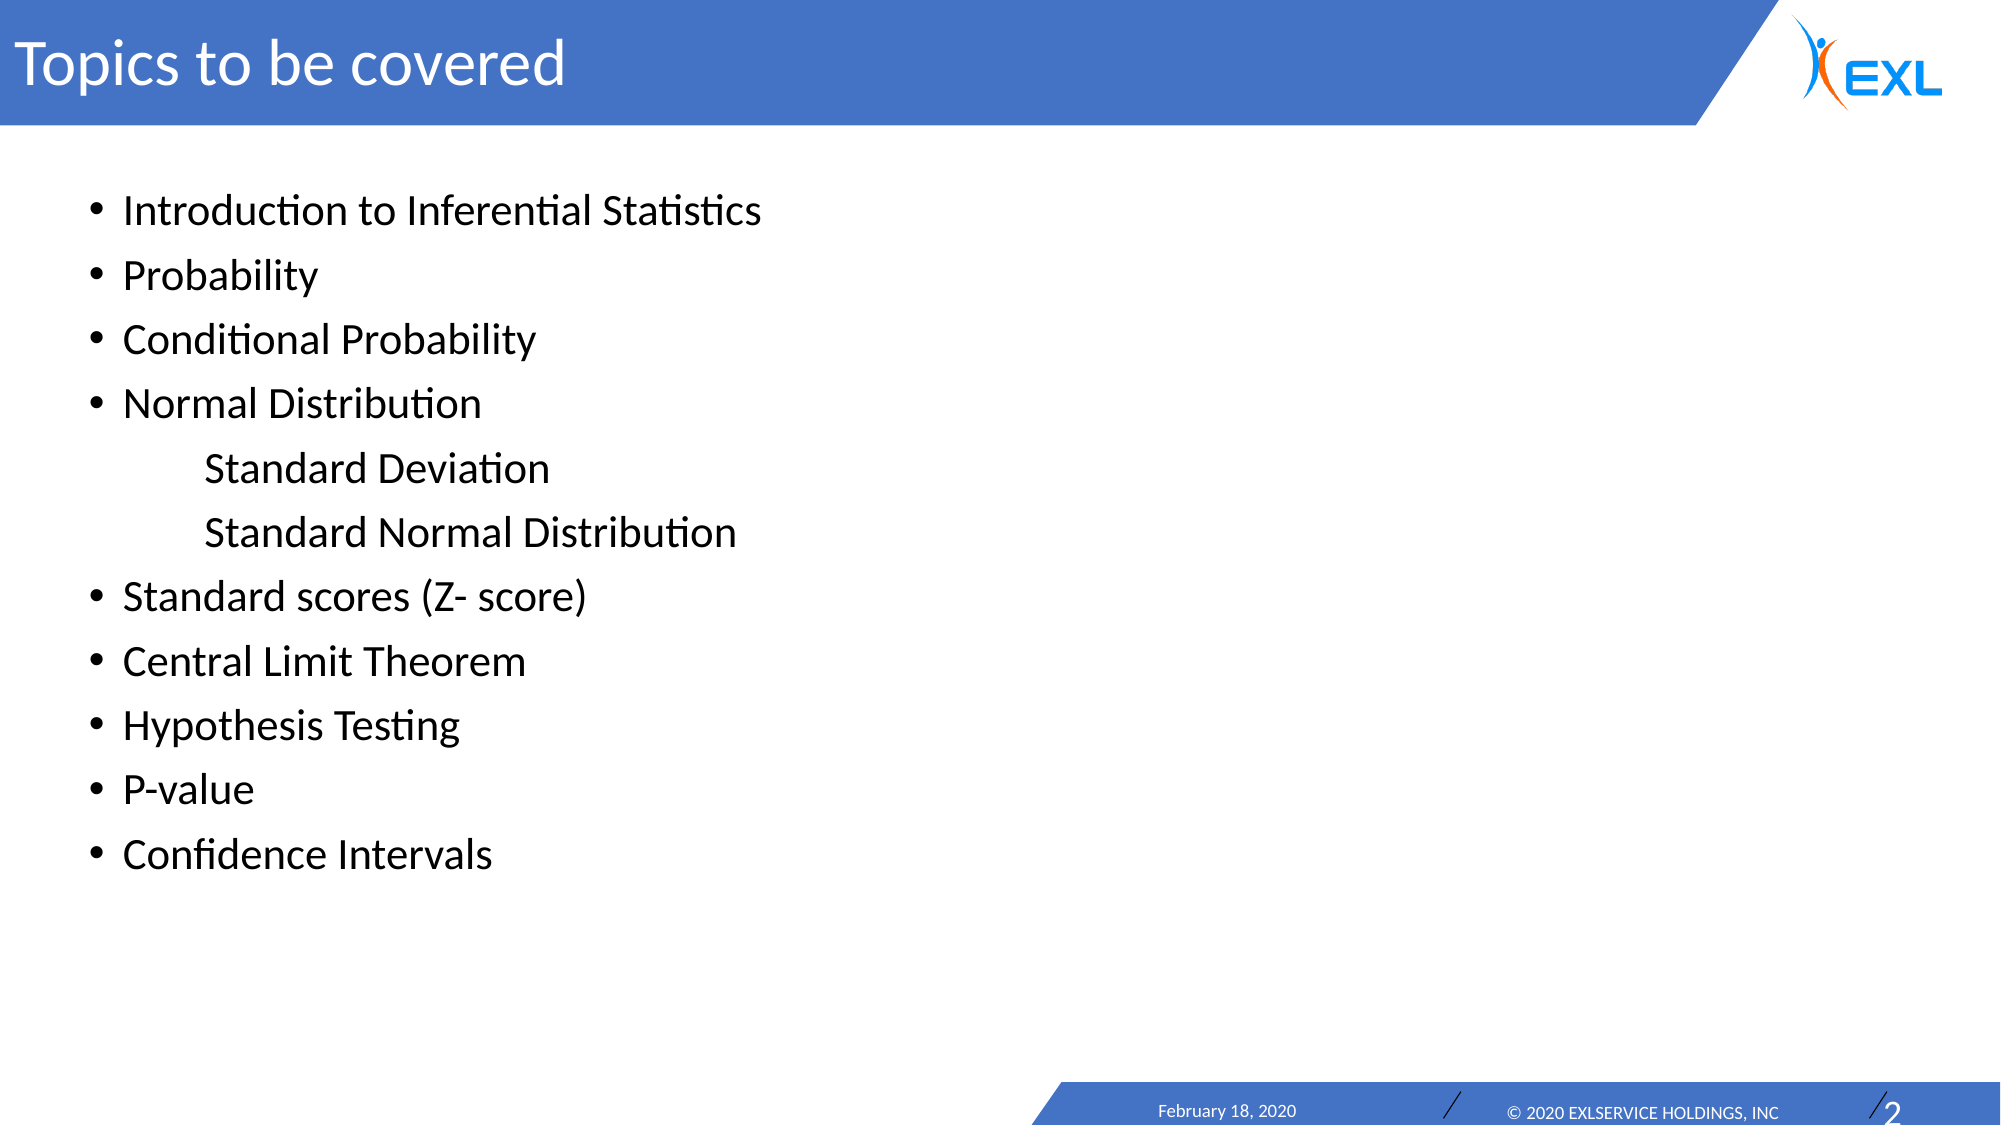

# Topics to be covered
Introduction to Inferential Statistics
Probability
Conditional Probability
Normal Distribution
	Standard Deviation
	Standard Normal Distribution
Standard scores (Z- score)
Central Limit Theorem
Hypothesis Testing
P-value
Confidence Intervals